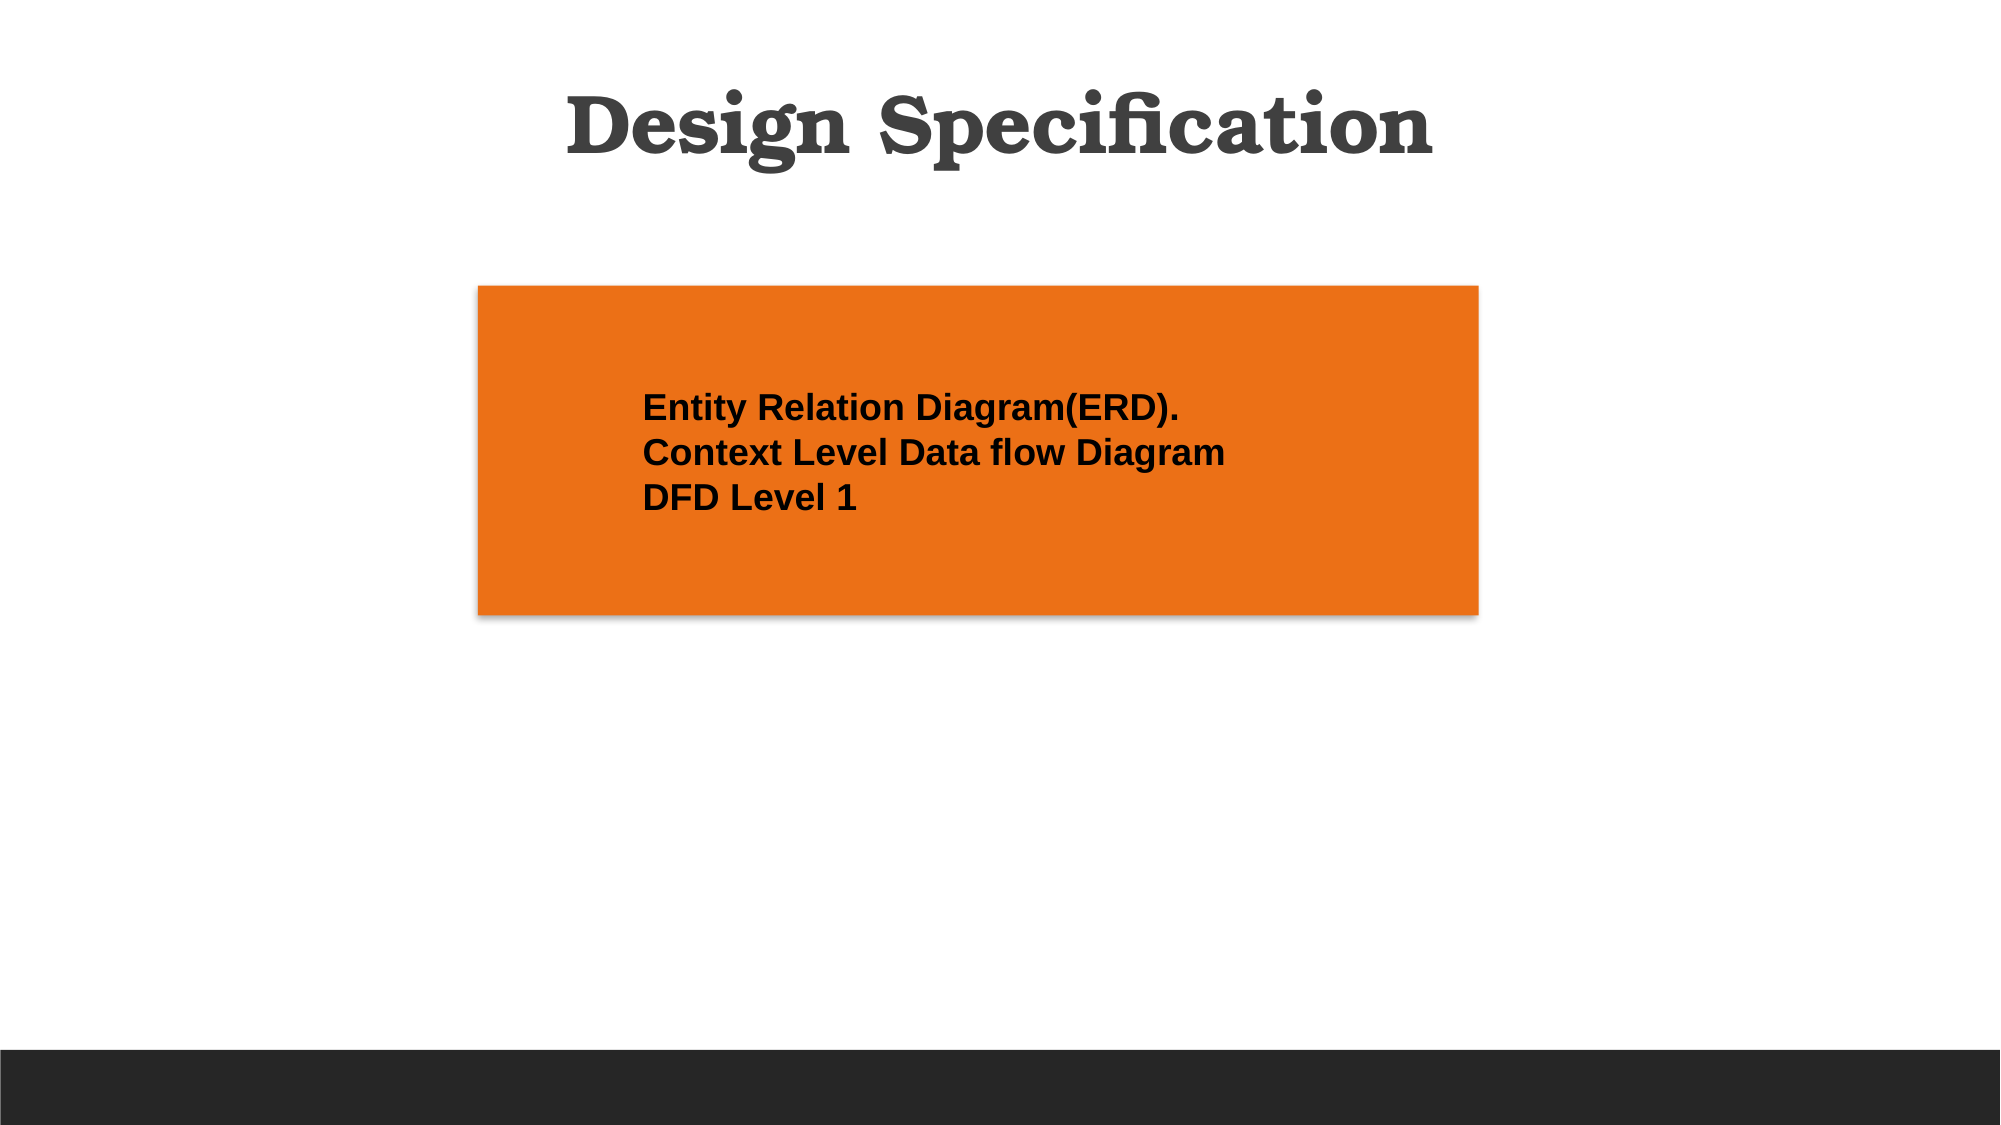

Design Specification

	Entity Relation Diagram(ERD).
	Context Level Data flow Diagram
	DFD Level 1